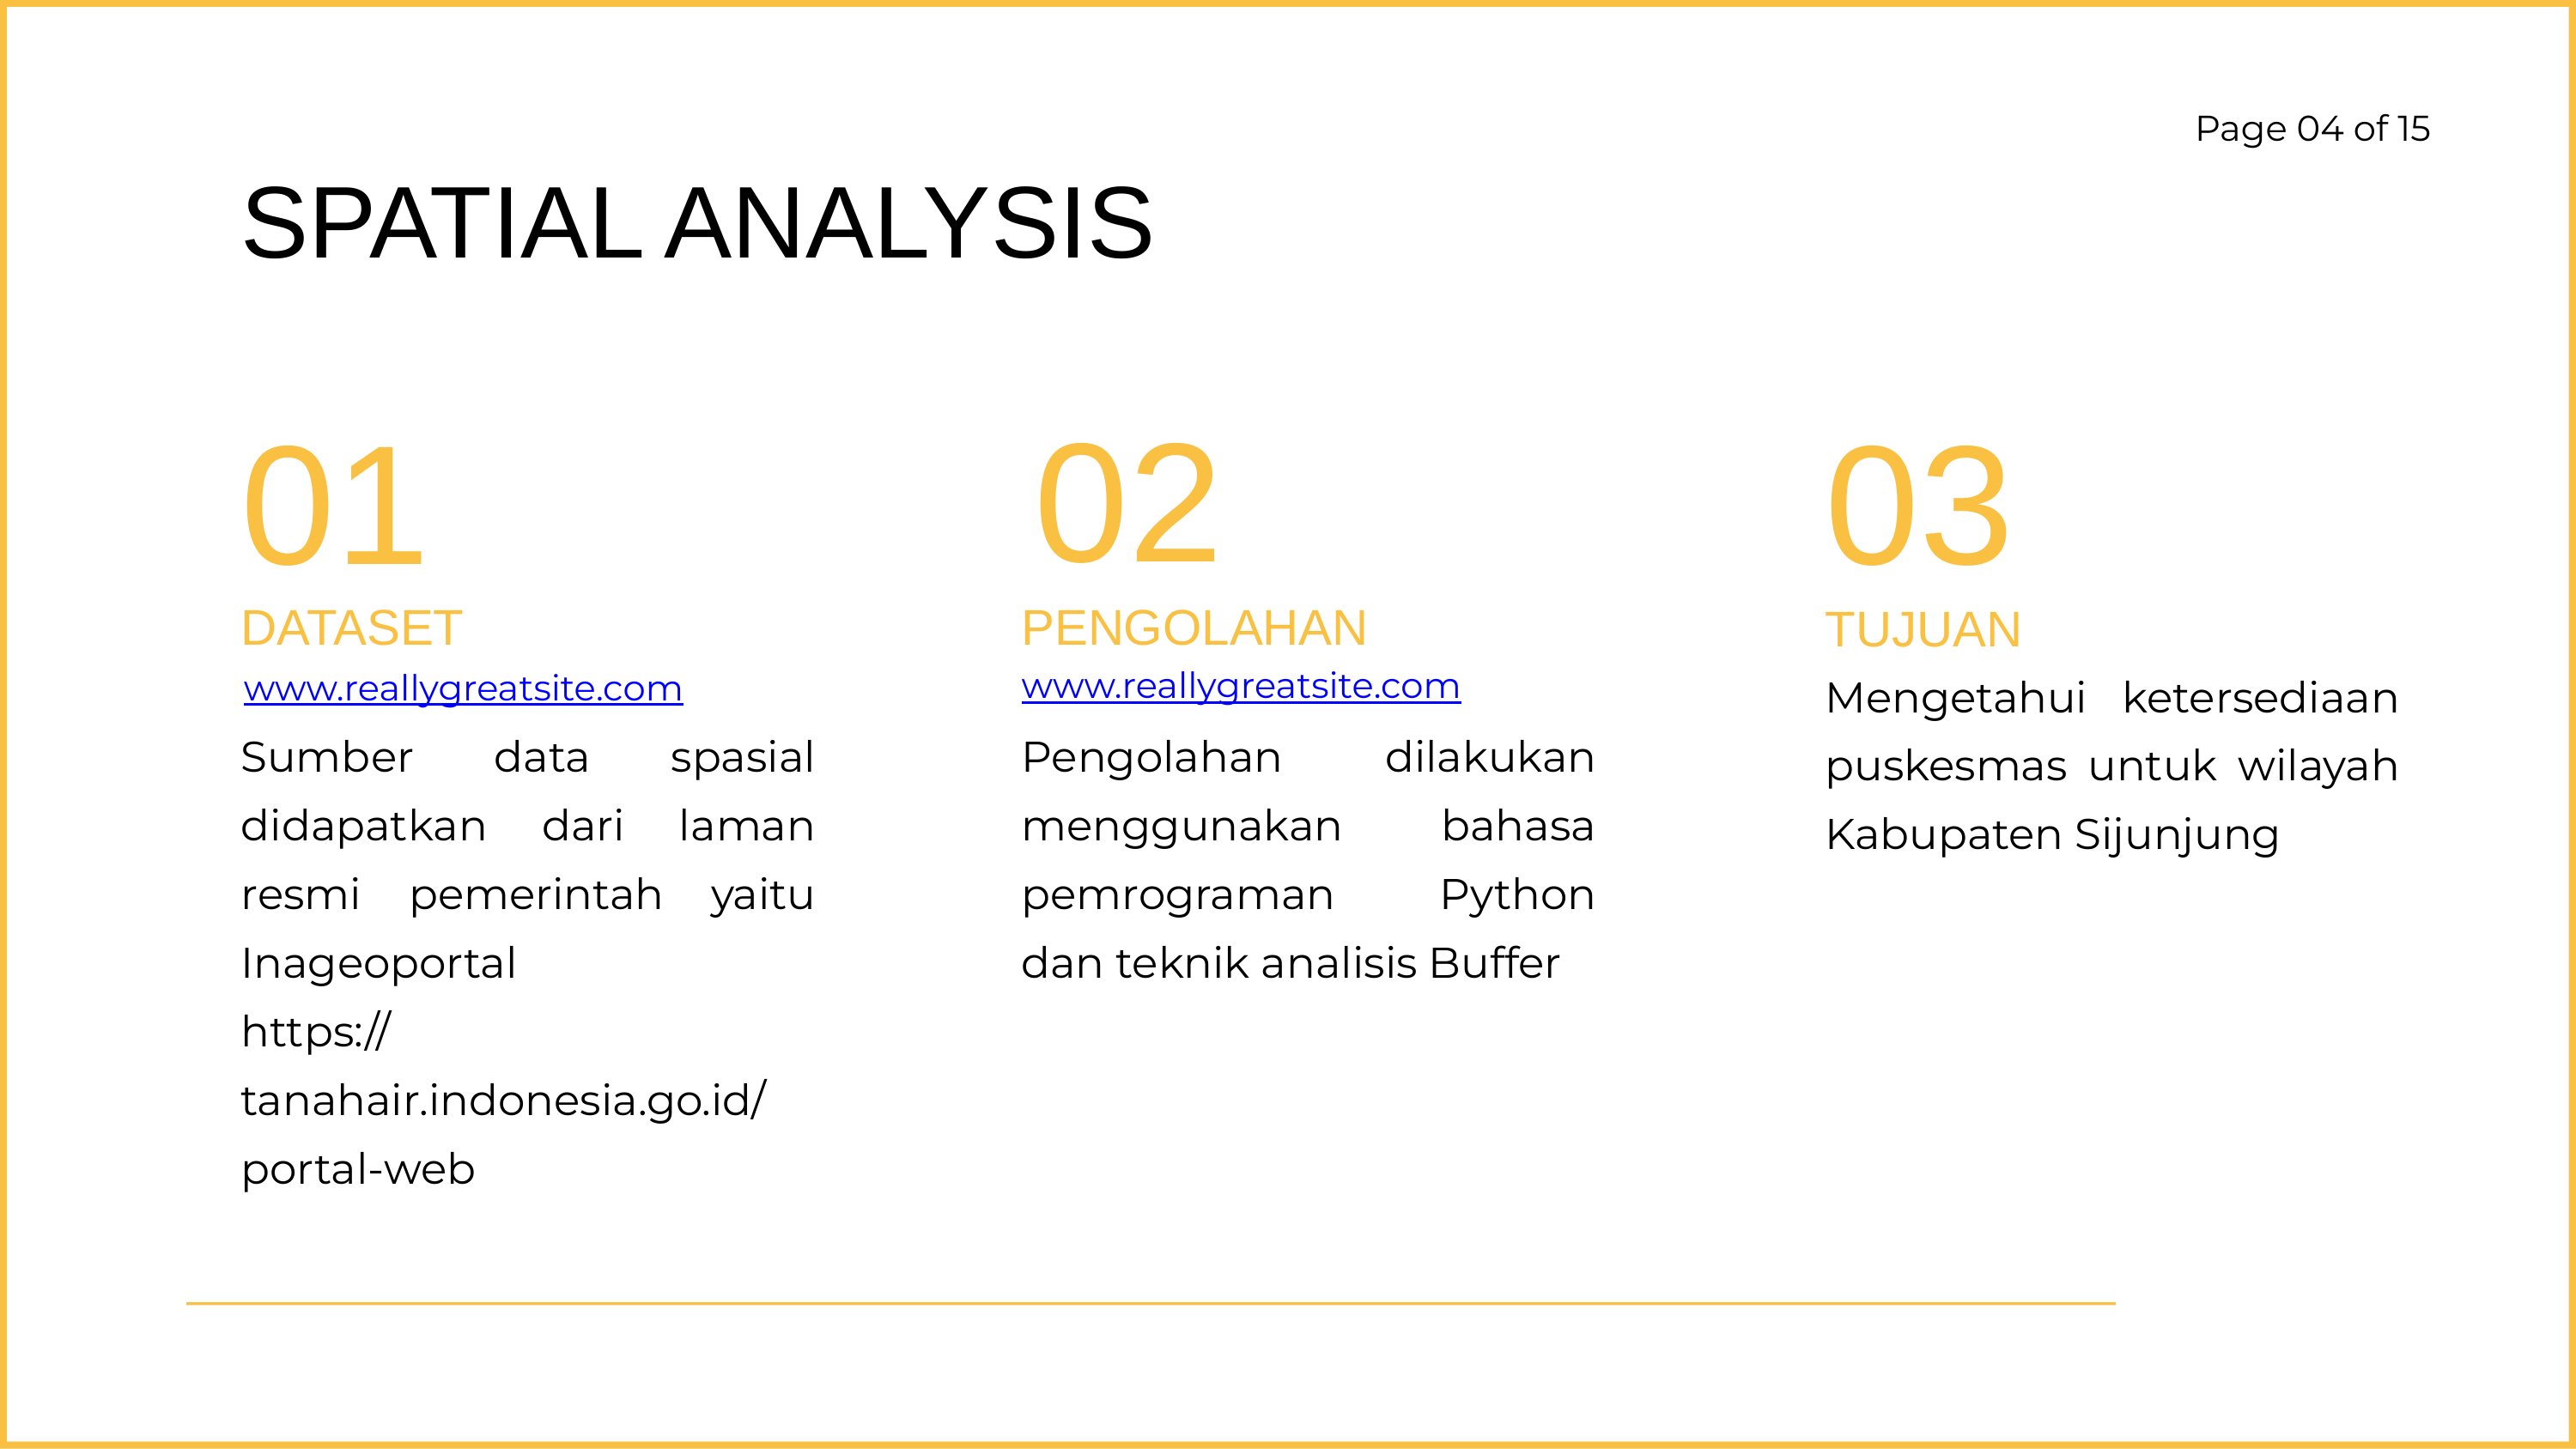

Page 04 of 15
SPATIAL ANALYSIS
02
01
03
DATASET
PENGOLAHAN
TUJUAN
Mengetahui ketersediaan puskesmas untuk wilayah Kabupaten Sijunjung
www.reallygreatsite.com
www.reallygreatsite.com
Sumber data spasial didapatkan dari laman resmi pemerintah yaitu Inageoportal
https://tanahair.indonesia.go.id/portal-web
Pengolahan dilakukan menggunakan bahasa pemrograman Python dan teknik analisis Buffer